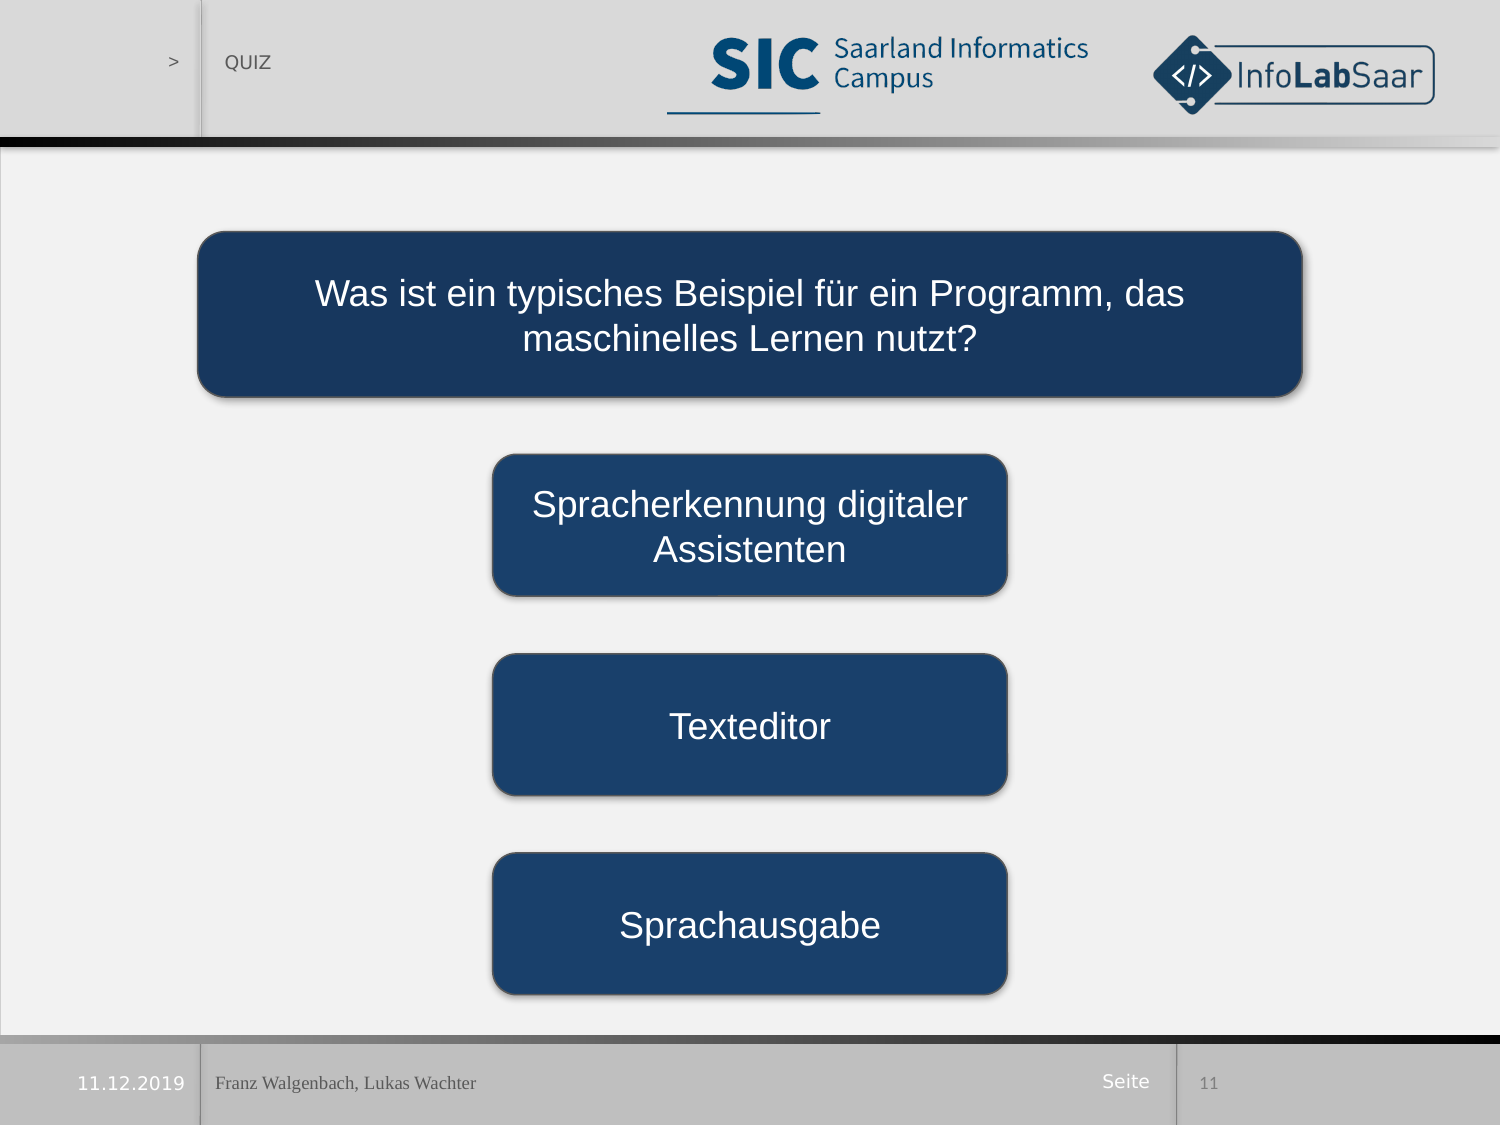

QUIZ
Was ist ein typisches Beispiel für ein Programm, das maschinelles Lernen nutzt?
Spracherkennung digitaler Assistenten
Texteditor
Sprachausgabe
Franz Walgenbach, Lukas Wachter
11
11.12.2019